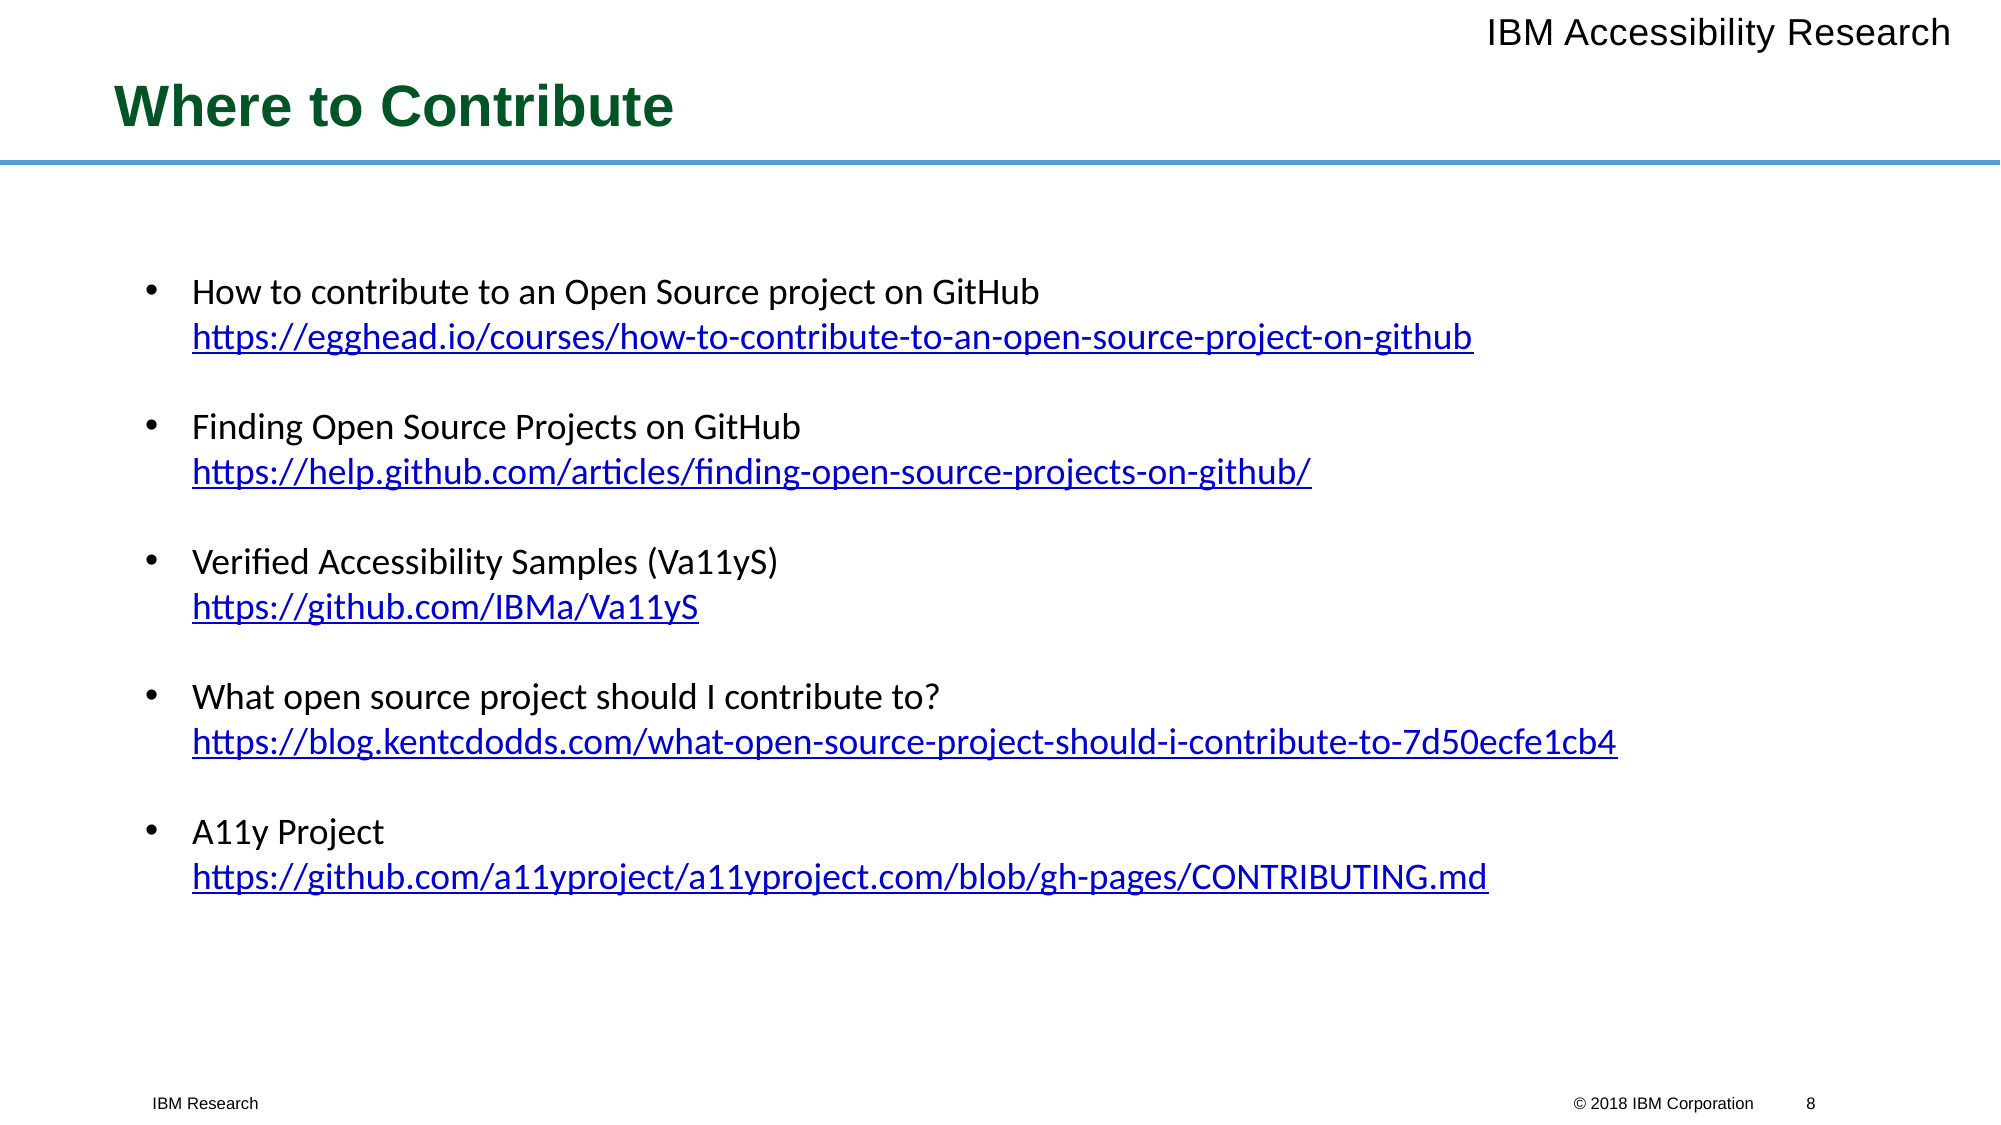

# Where to Contribute
How to contribute to an Open Source project on GitHub
https://egghead.io/courses/how-to-contribute-to-an-open-source-project-on-github

Finding Open Source Projects on GitHub
https://help.github.com/articles/finding-open-source-projects-on-github/

Verified Accessibility Samples (Va11yS)
https://github.com/IBMa/Va11yS

What open source project should I contribute to?
https://blog.kentcdodds.com/what-open-source-project-should-i-contribute-to-7d50ecfe1cb4

A11y Project
https://github.com/a11yproject/a11yproject.com/blob/gh-pages/CONTRIBUTING.md